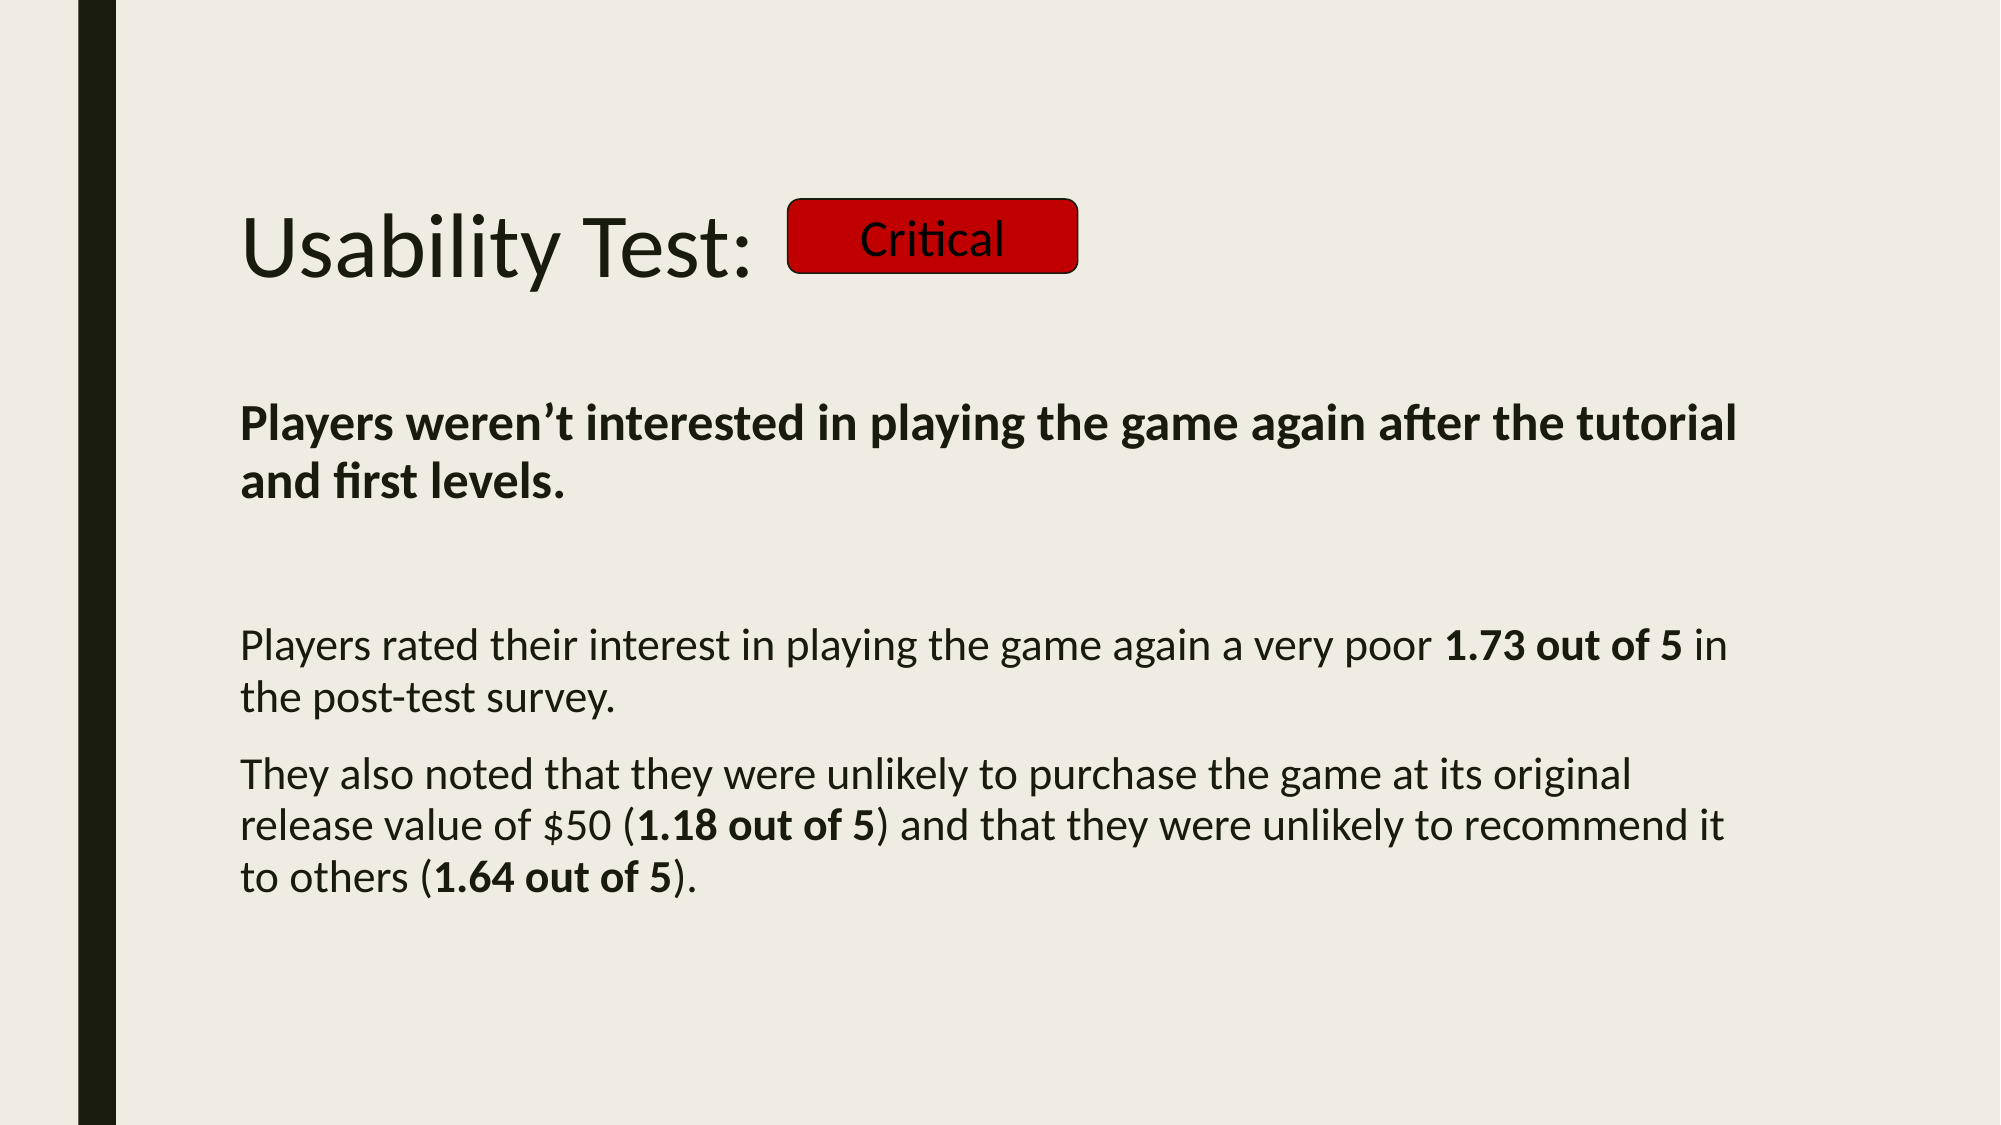

# Usability Test:
Critical
Players weren’t interested in playing the game again after the tutorial and first levels.

Players rated their interest in playing the game again a very poor 1.73 out of 5 in the post-test survey.
They also noted that they were unlikely to purchase the game at its original release value of $50 (1.18 out of 5) and that they were unlikely to recommend it to others (1.64 out of 5).